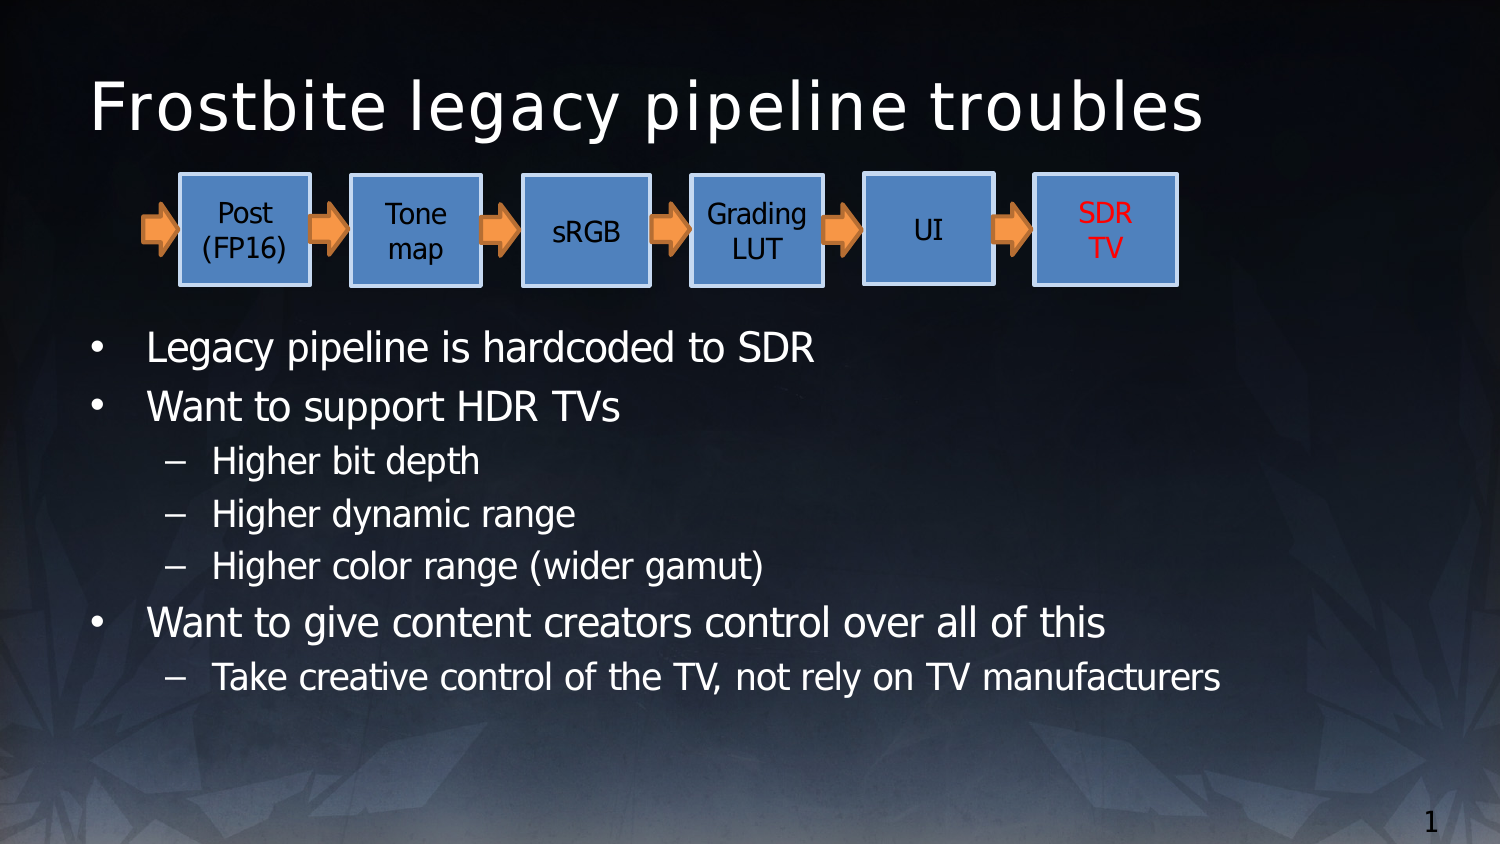

# Frostbite legacy pipeline troubles
UI
Post (FP16)
SDR
TV
Tone
map
Grading
LUT
sRGB

Legacy pipeline is hardcoded to SDR
Want to support HDR TVs
Higher bit depth
Higher dynamic range
Higher color range (wider gamut)
Want to give content creators control over all of this
Take creative control of the TV, not rely on TV manufacturers

1